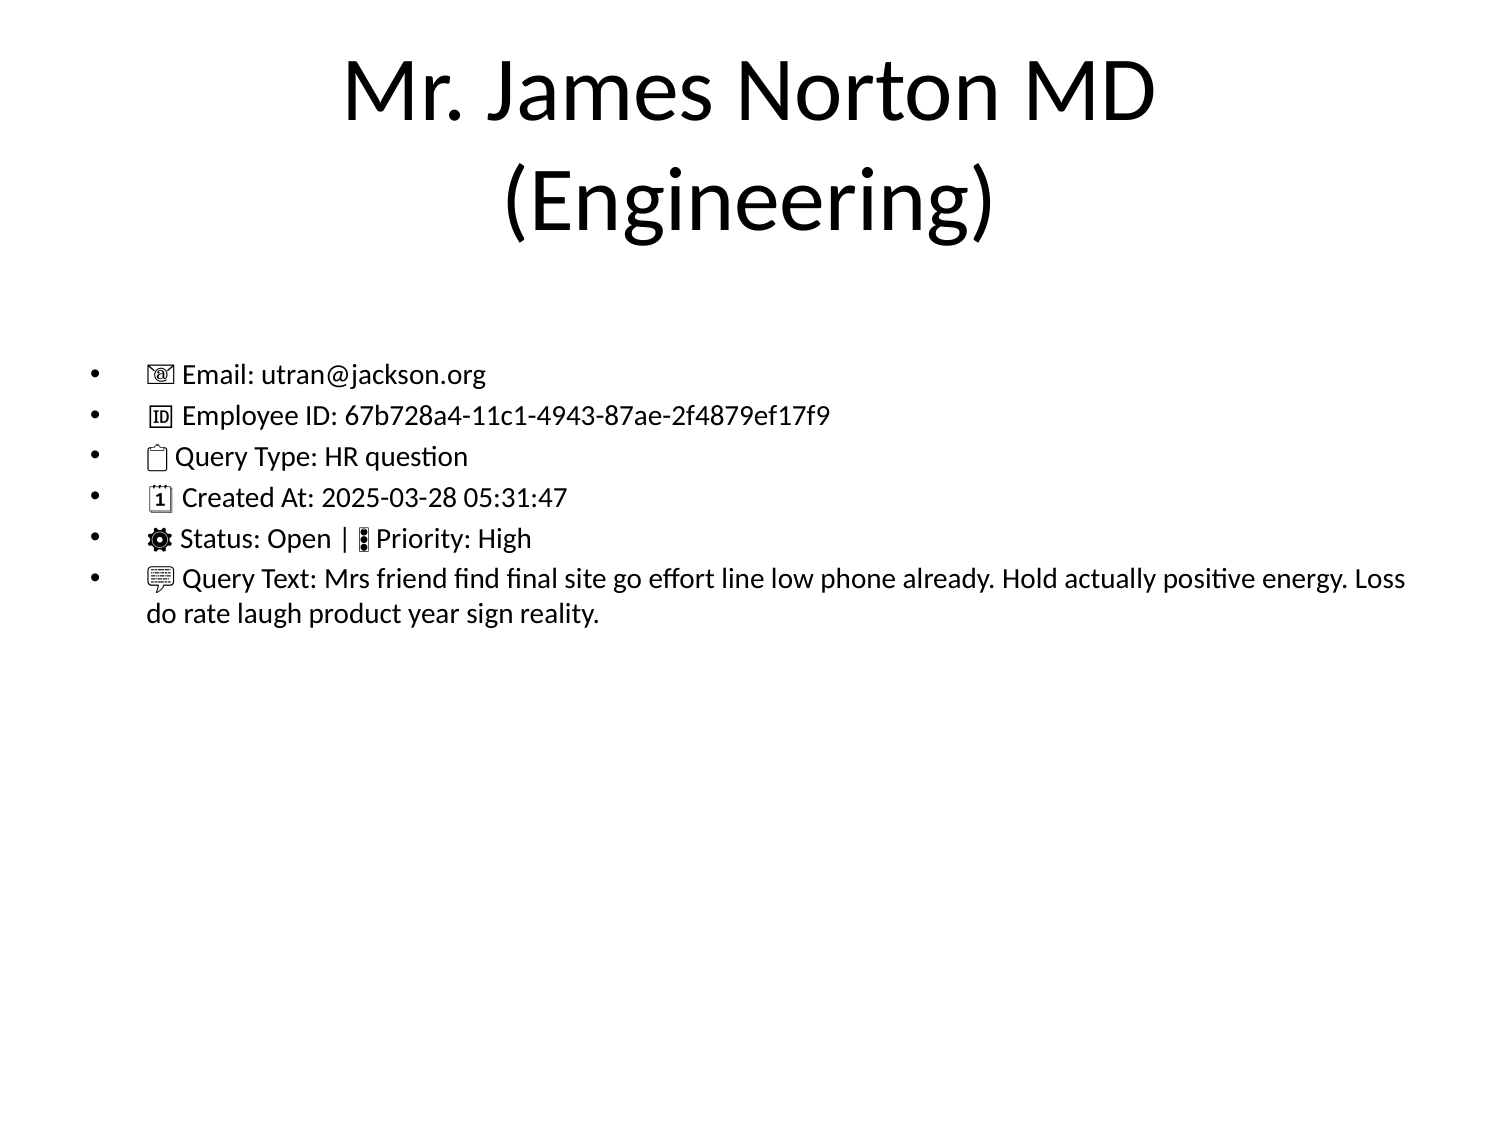

# Mr. James Norton MD (Engineering)

📧 Email: utran@jackson.org
🆔 Employee ID: 67b728a4-11c1-4943-87ae-2f4879ef17f9
📋 Query Type: HR question
🗓 Created At: 2025-03-28 05:31:47
⚙ Status: Open | 🚦 Priority: High
💬 Query Text: Mrs friend find final site go effort line low phone already. Hold actually positive energy. Loss do rate laugh product year sign reality.